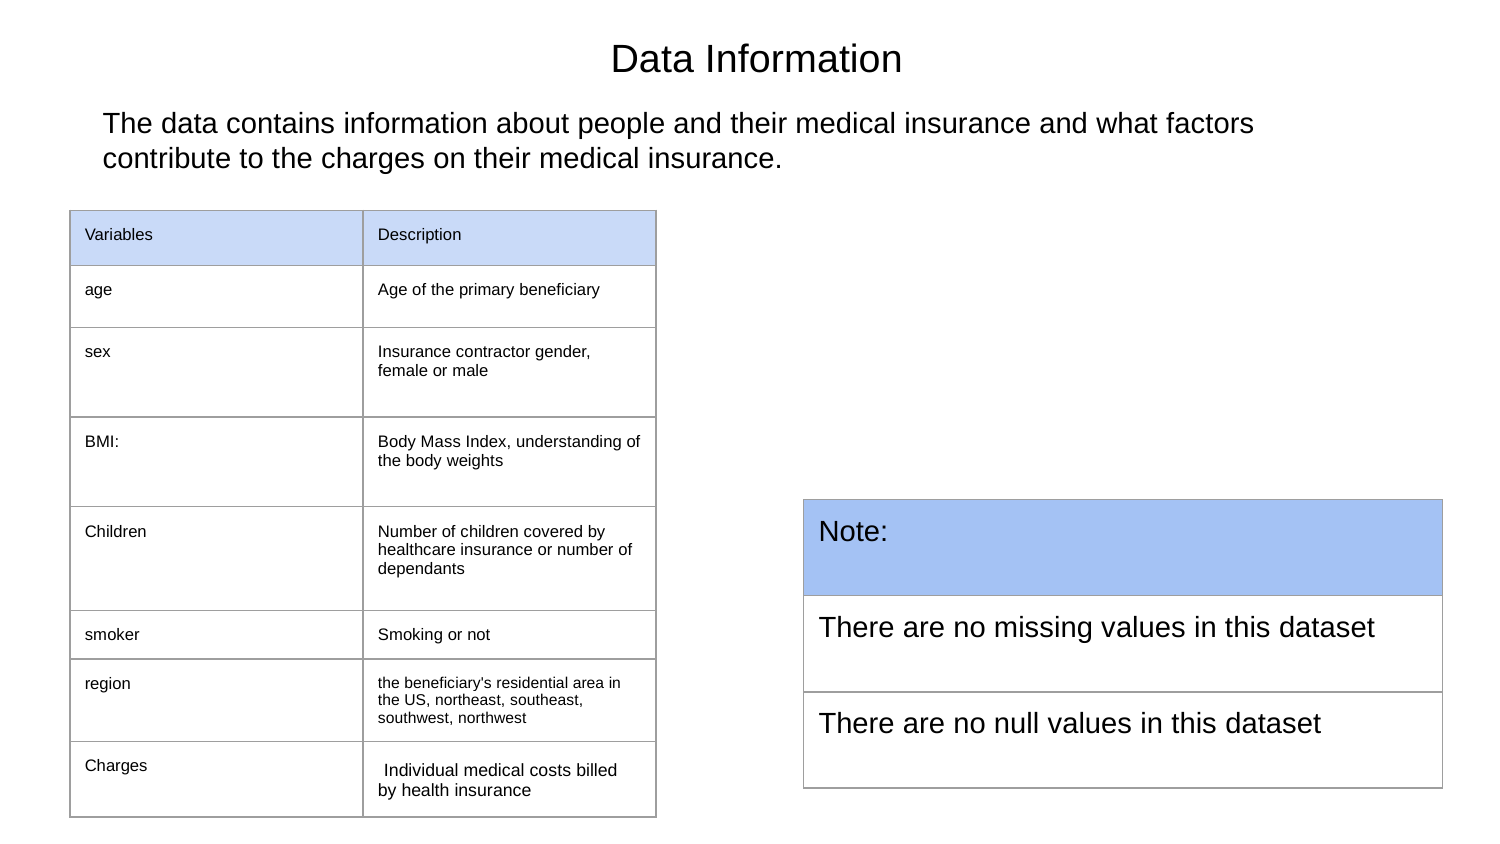

# Data Information

The data contains information about people and their medical insurance and what factors contribute to the charges on their medical insurance.

| Variables | Description |
| --- | --- |
| age | Age of the primary beneficiary |
| sex | Insurance contractor gender, female or male |
| BMI: | Body Mass Index, understanding of the body weights |
| Children | Number of children covered by healthcare insurance or number of dependants |
| smoker | Smoking or not |
| region | the beneficiary's residential area in the US, northeast, southeast, southwest, northwest |
| Charges | Individual medical costs billed by health insurance |
| Note: |
| --- |
| There are no missing values in this dataset |
| There are no null values in this dataset |